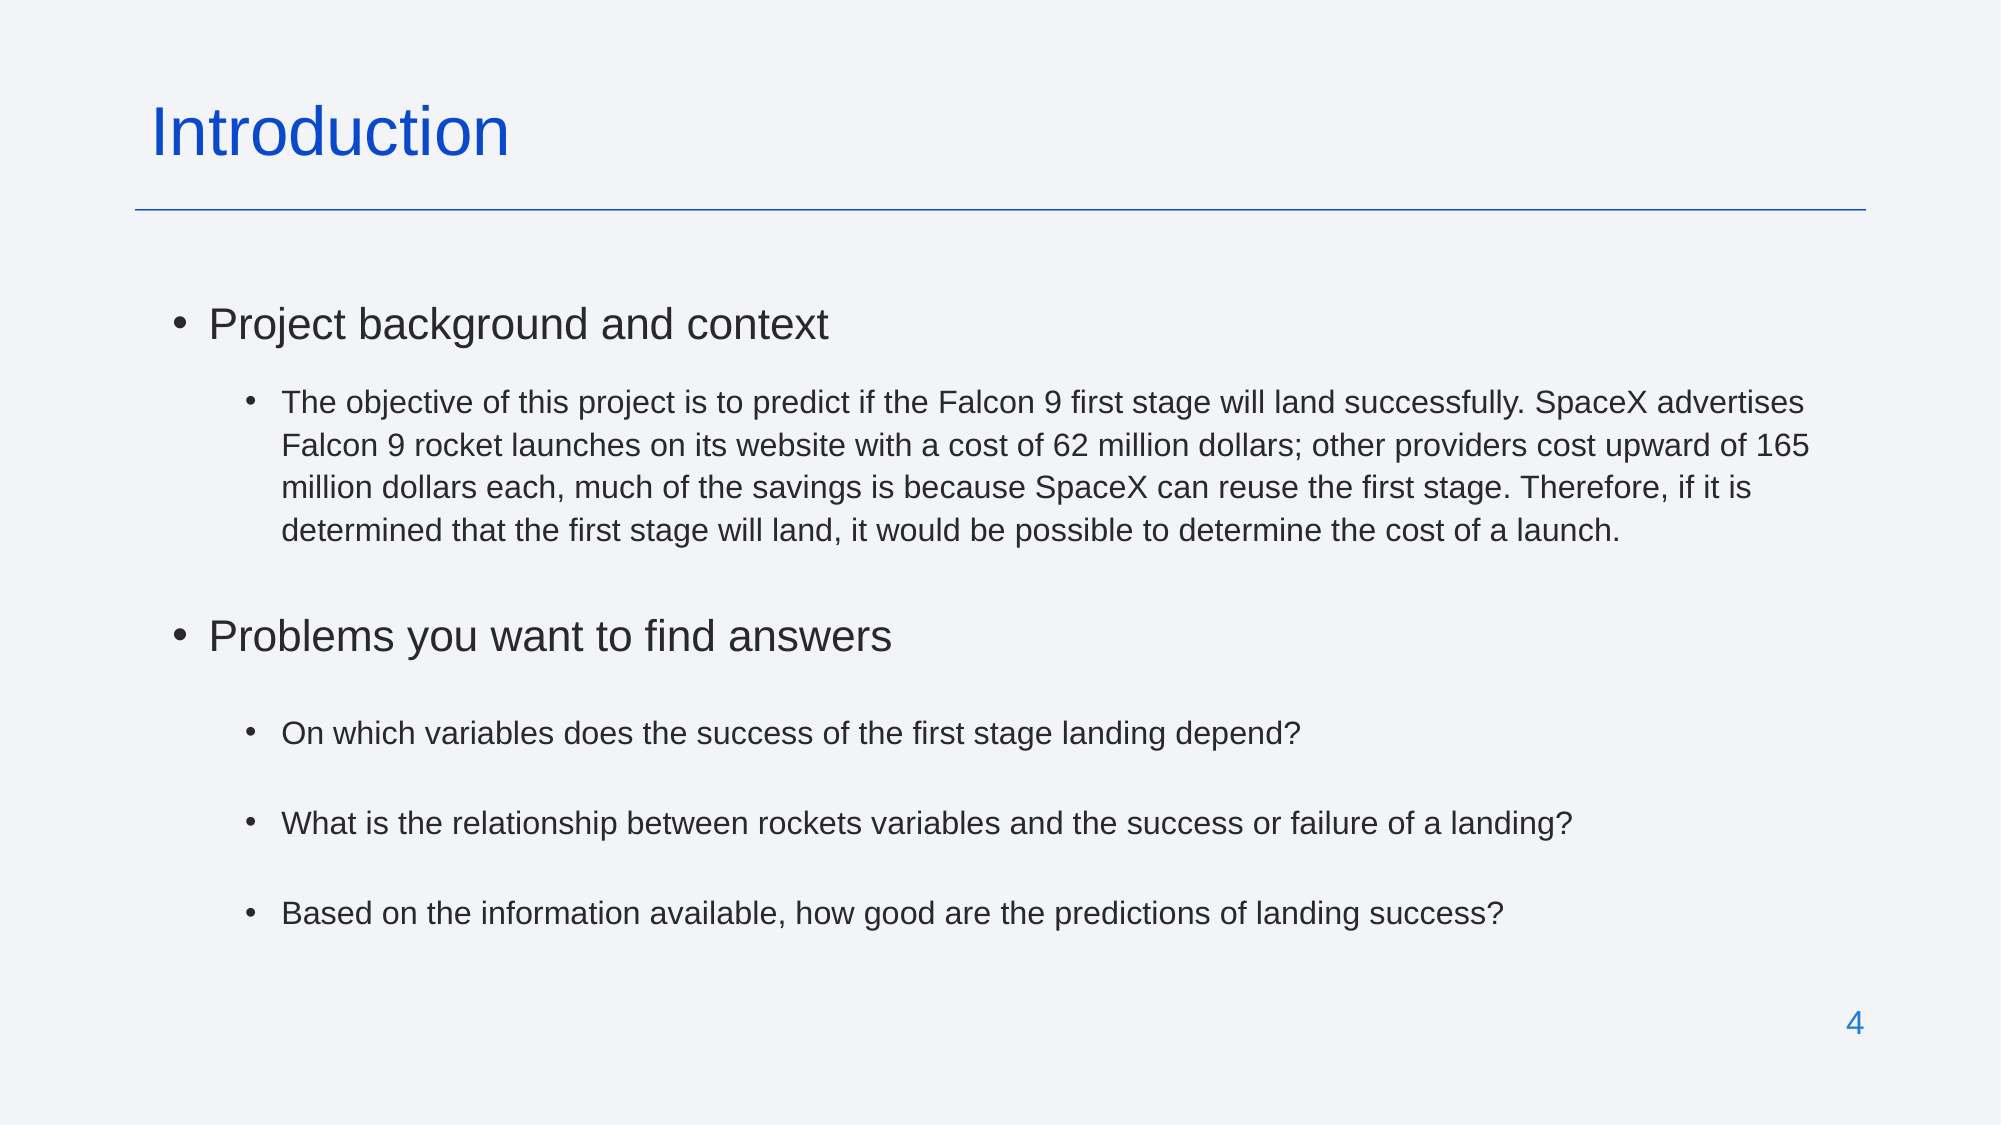

Introduction
Project background and context
The objective of this project is to predict if the Falcon 9 first stage will land successfully. SpaceX advertises Falcon 9 rocket launches on its website with a cost of 62 million dollars; other providers cost upward of 165 million dollars each, much of the savings is because SpaceX can reuse the first stage. Therefore, if it is determined that the first stage will land, it would be possible to determine the cost of a launch.
Problems you want to find answers
On which variables does the success of the first stage landing depend?
What is the relationship between rockets variables and the success or failure of a landing?
Based on the information available, how good are the predictions of landing success?

4